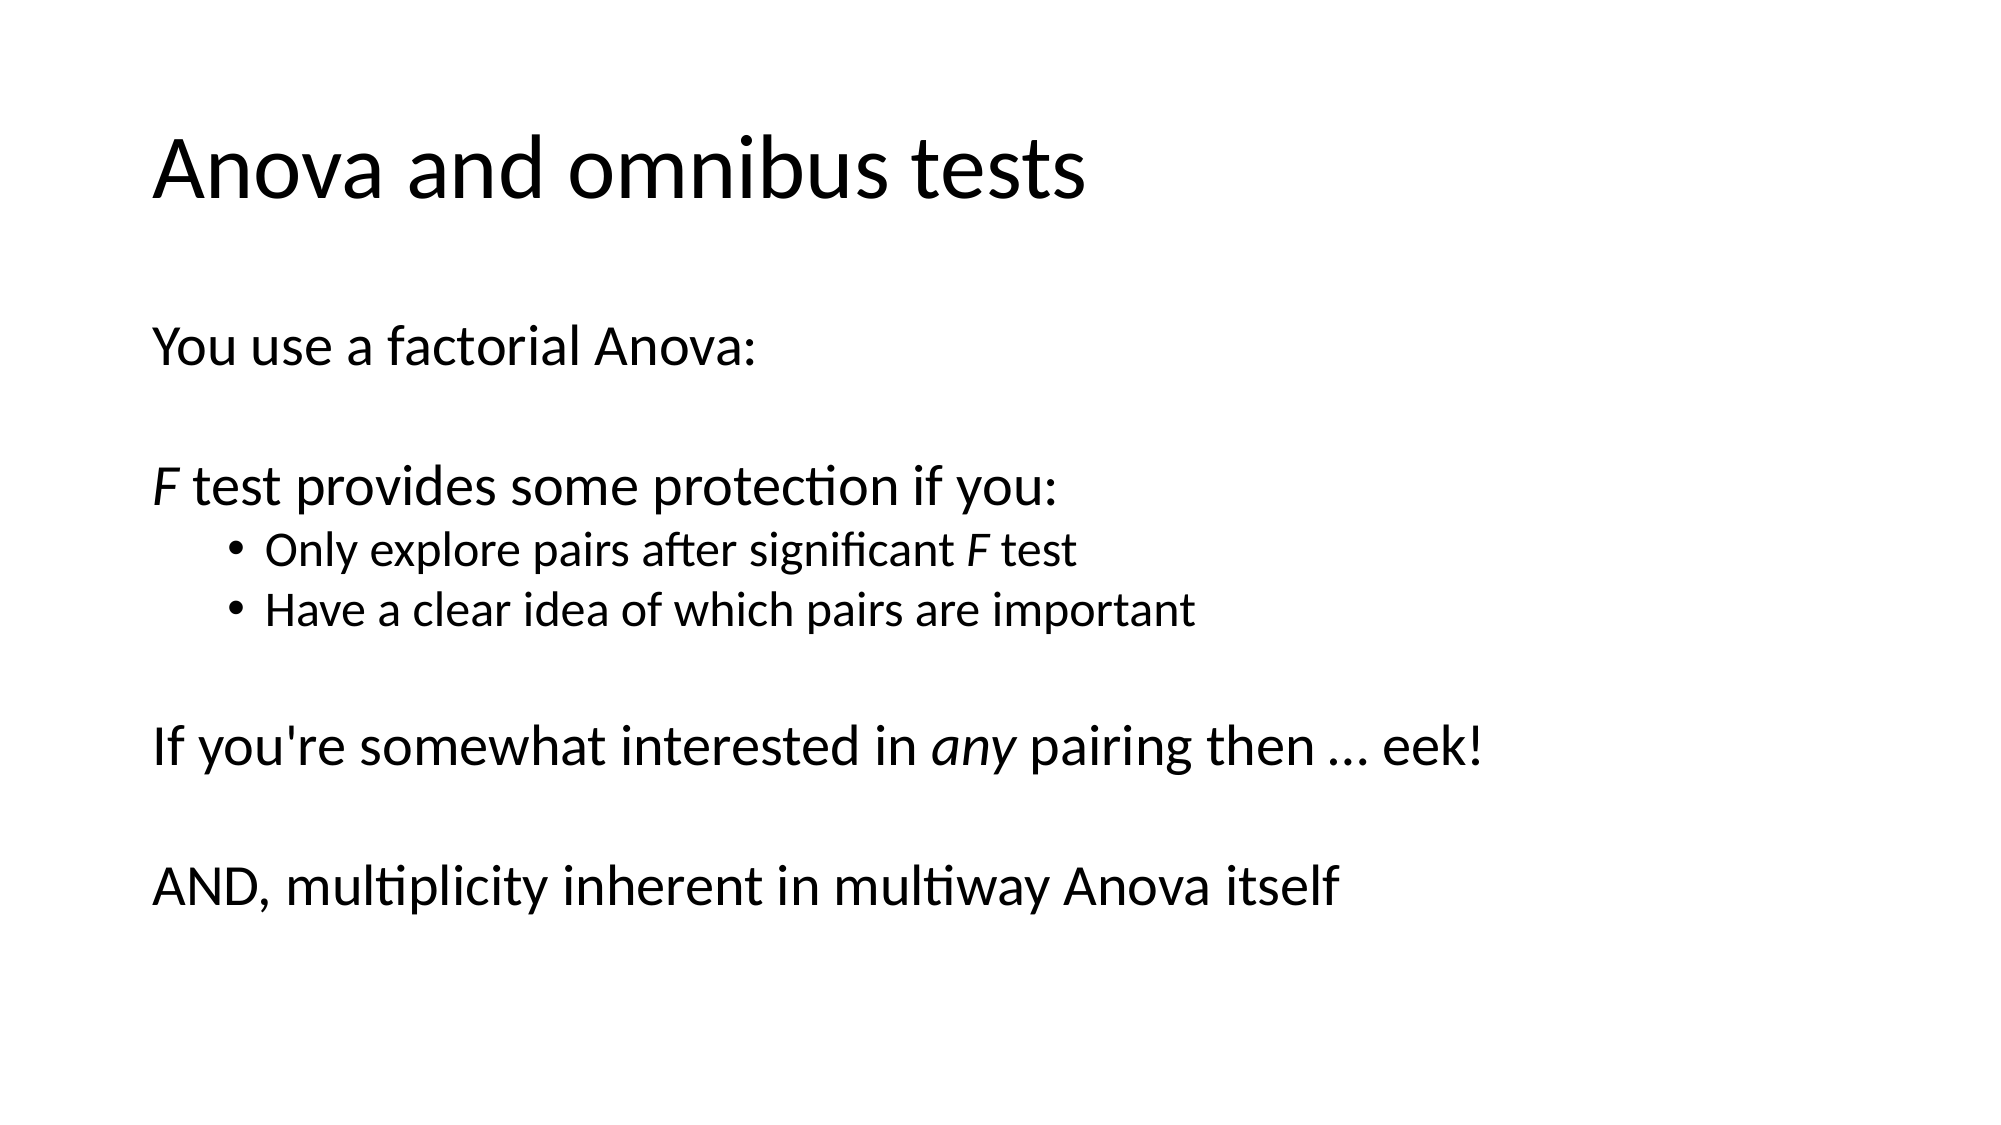

# Anova and omnibus tests
You use a factorial Anova:

F test provides some protection if you:
Only explore pairs after significant F test
Have a clear idea of which pairs are important

If you're somewhat interested in any pairing then … eek!

AND, multiplicity inherent in multiway Anova itself